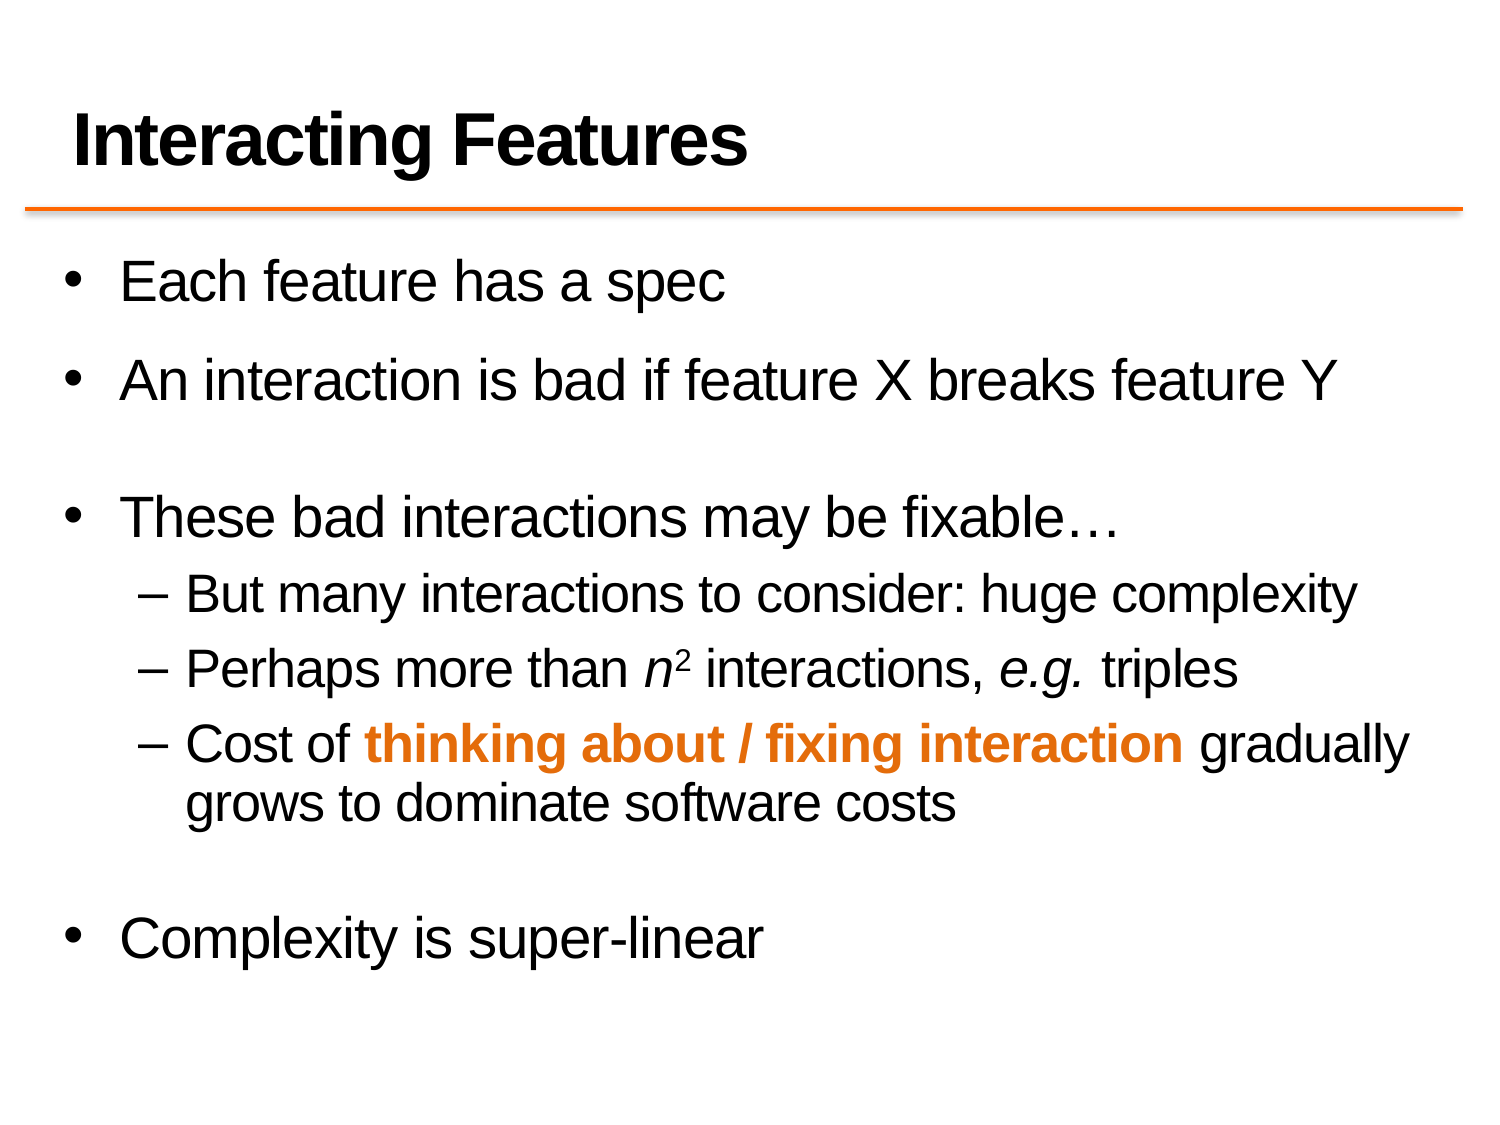

# Interacting Features
Each feature has a spec
An interaction is bad if feature X breaks feature Y
These bad interactions may be fixable…
But many interactions to consider: huge complexity
Perhaps more than n2 interactions, e.g. triples
Cost of thinking about / fixing interaction gradually grows to dominate software costs
Complexity is super-linear